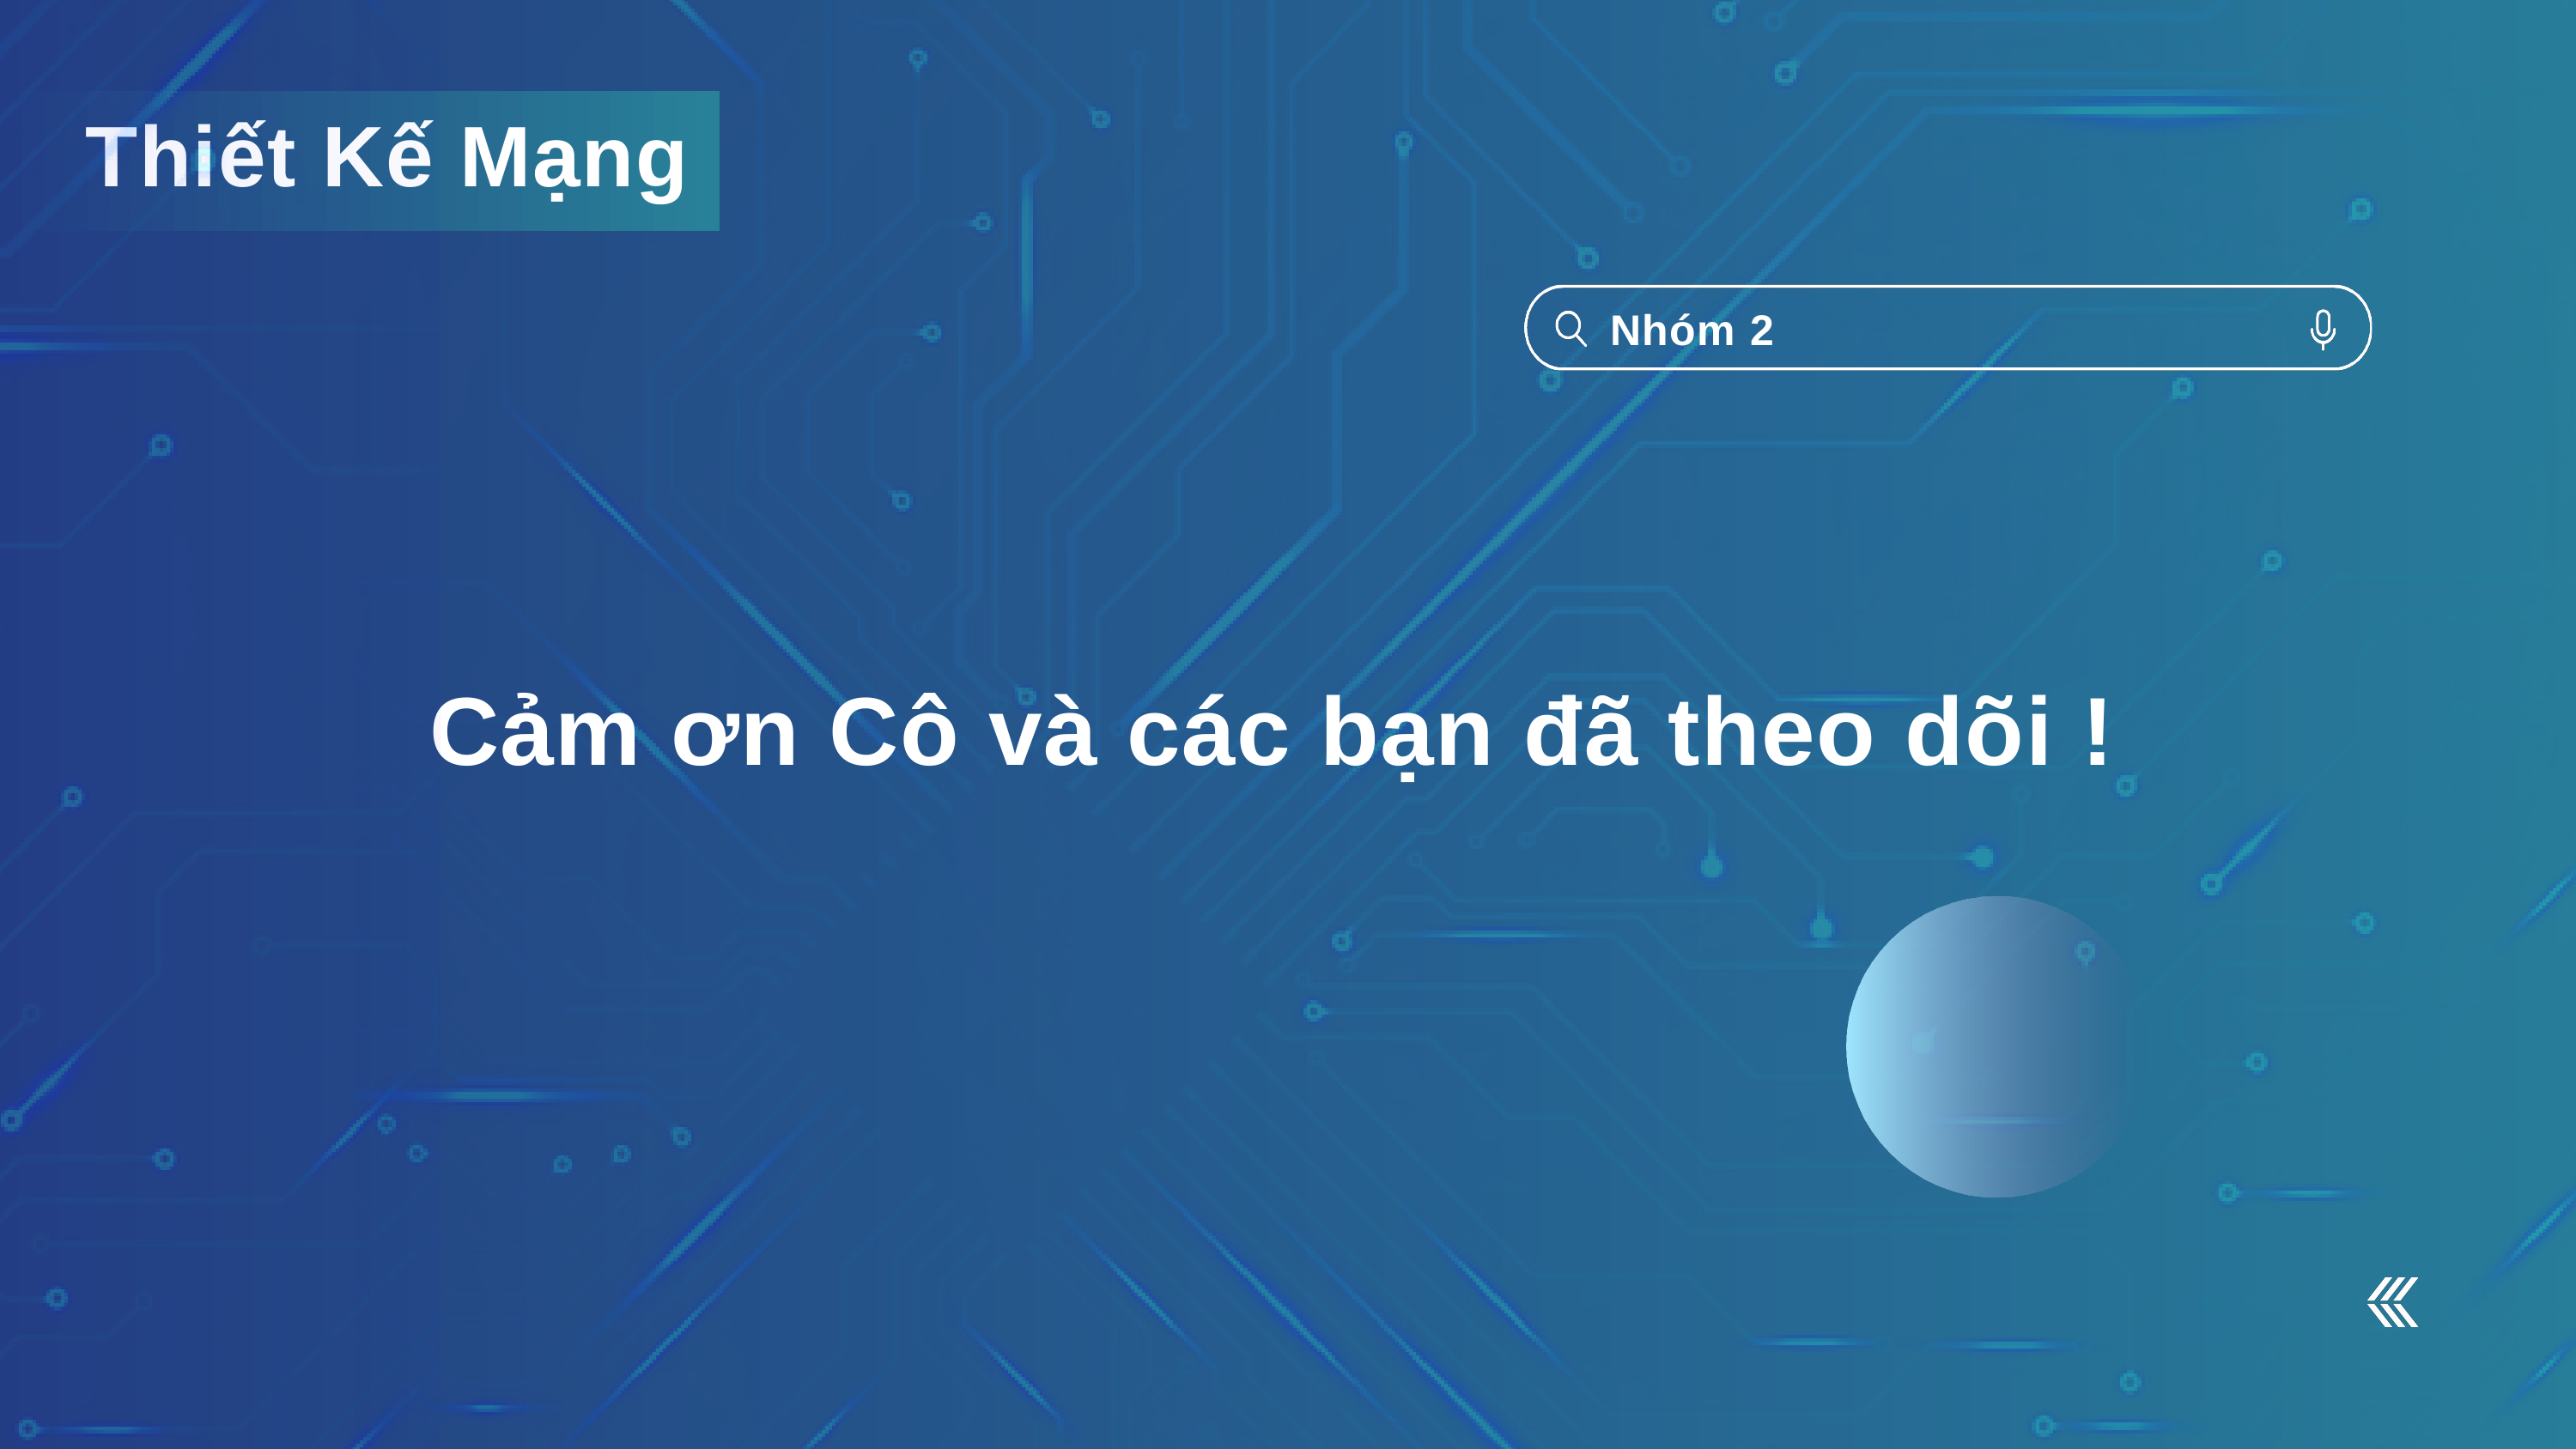

Thiết Kế Mạng

Nhóm 2
Cảm ơn Cô và các bạn đã theo dõi !